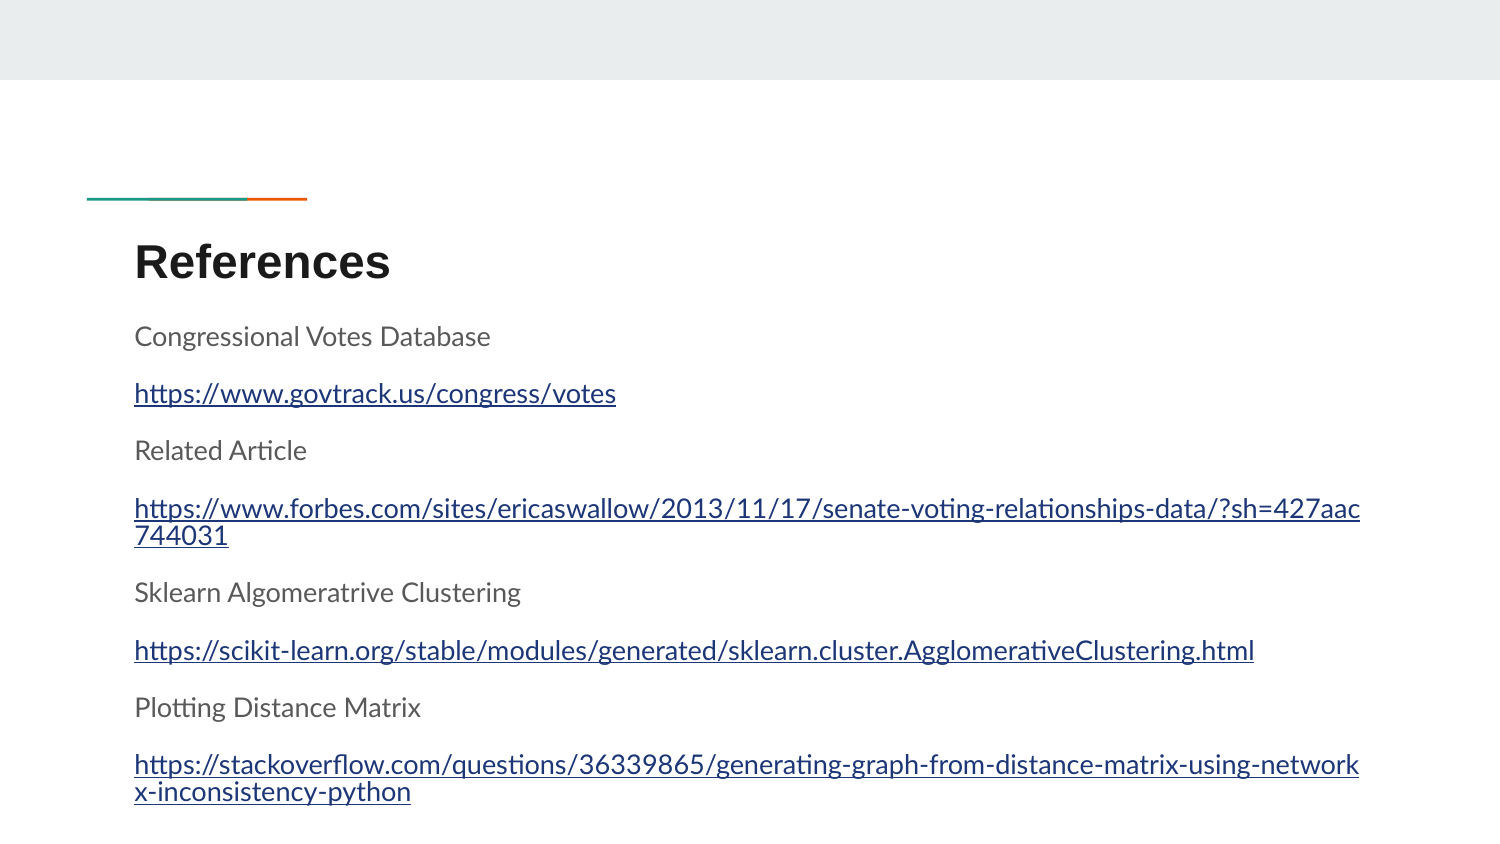

# References
Congressional Votes Database
https://www.govtrack.us/congress/votes
Related Article
https://www.forbes.com/sites/ericaswallow/2013/11/17/senate-voting-relationships-data/?sh=427aac744031
Sklearn Algomeratrive Clustering
https://scikit-learn.org/stable/modules/generated/sklearn.cluster.AgglomerativeClustering.html
Plotting Distance Matrix
https://stackoverflow.com/questions/36339865/generating-graph-from-distance-matrix-using-networkx-inconsistency-python